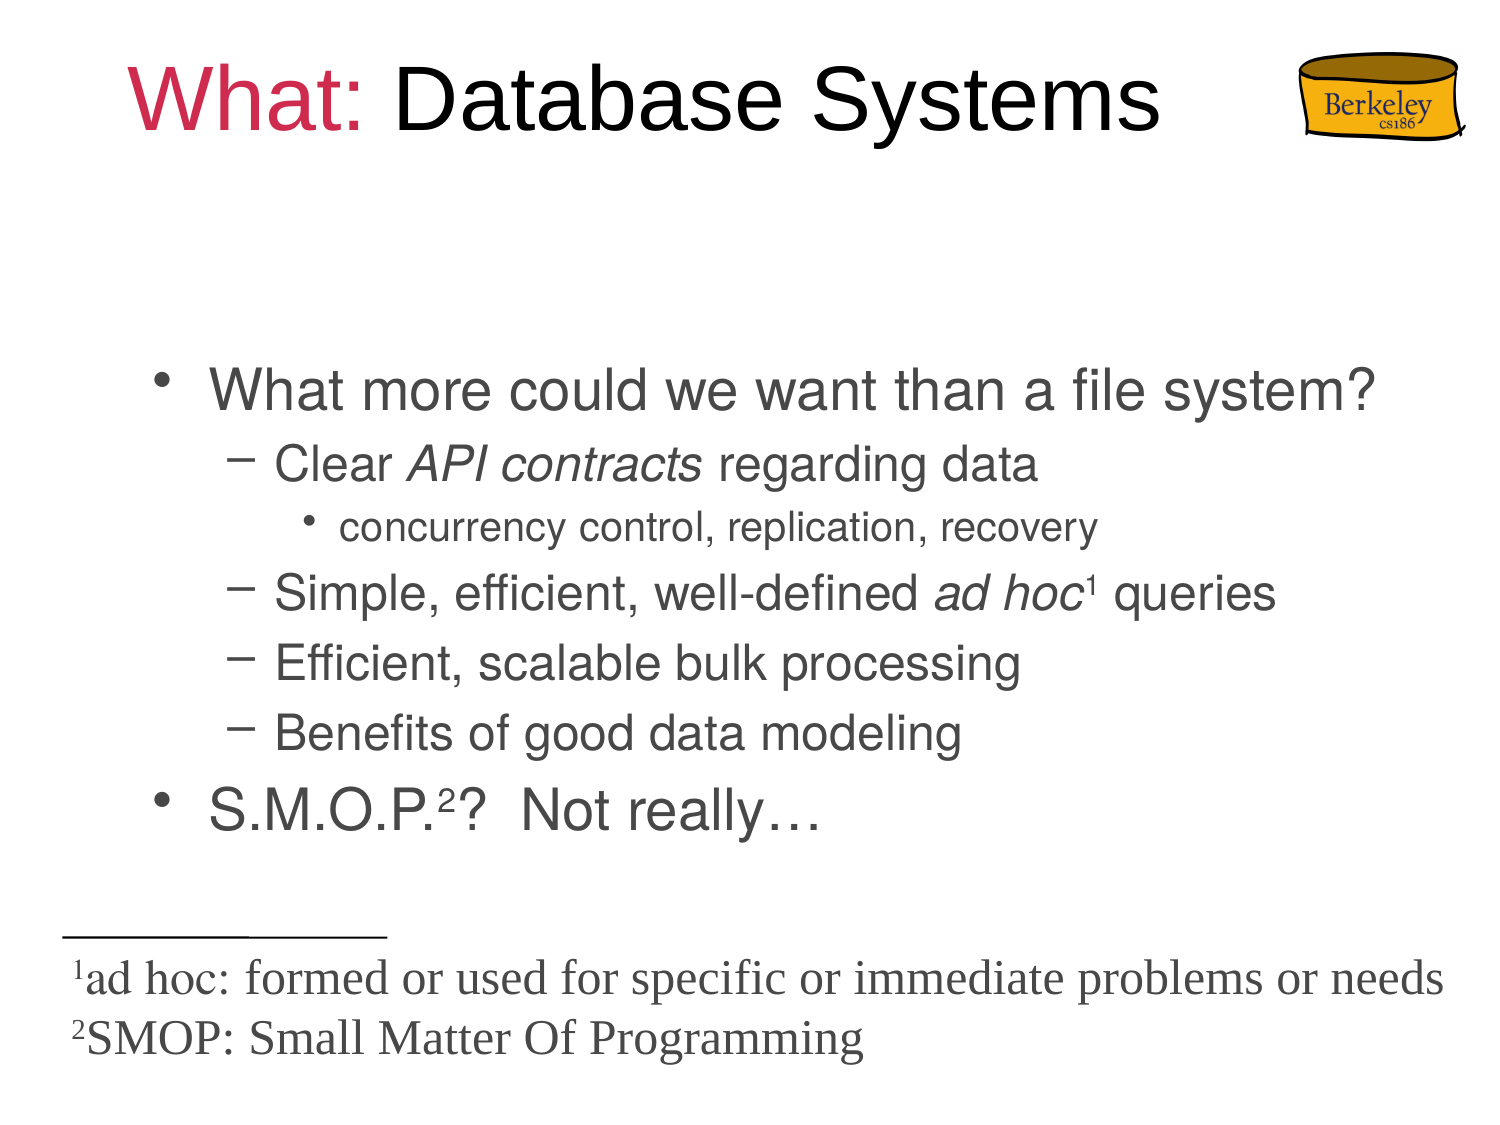

# What: Database Systems
What more could we want than a file system?
Clear API contracts regarding data
concurrency control, replication, recovery
Simple, efficient, well-defined ad hoc1 queries
Efficient, scalable bulk processing
Benefits of good data modeling
S.M.O.P.2?  Not really…
1ad hoc: formed or used for specific or immediate problems or needs
2SMOP: Small Matter Of Programming